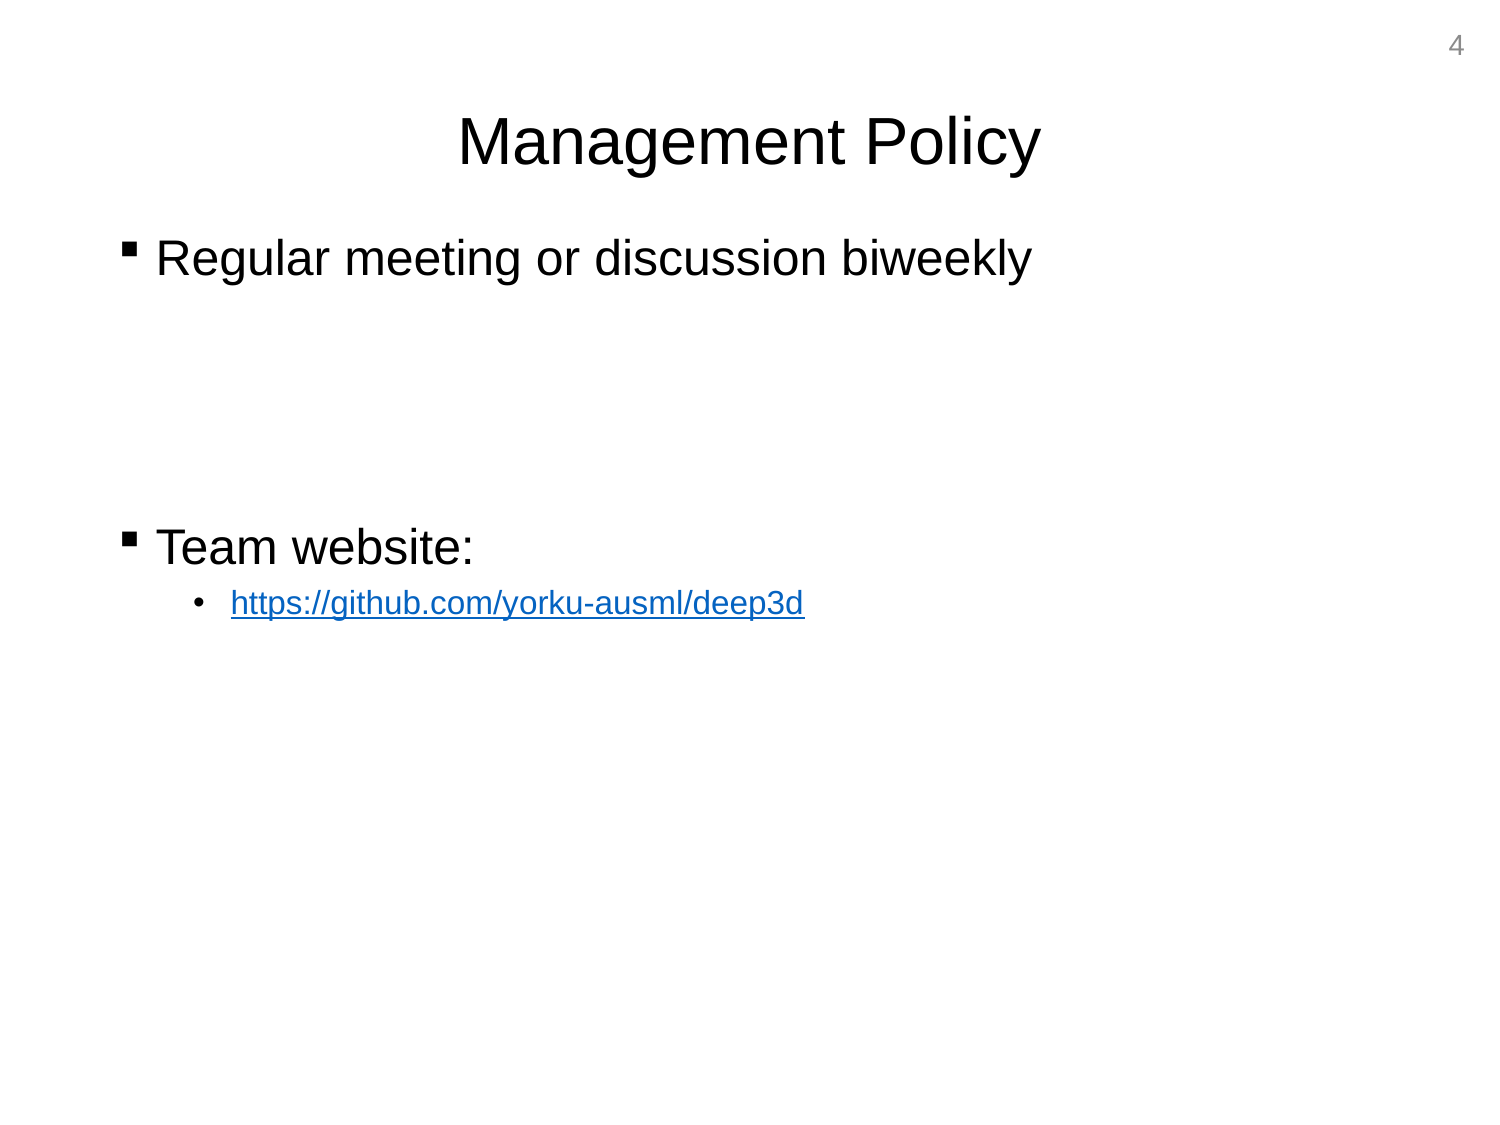

4
# Management Policy
Regular meeting or discussion biweekly

Team website:
https://github.com/yorku-ausml/deep3d